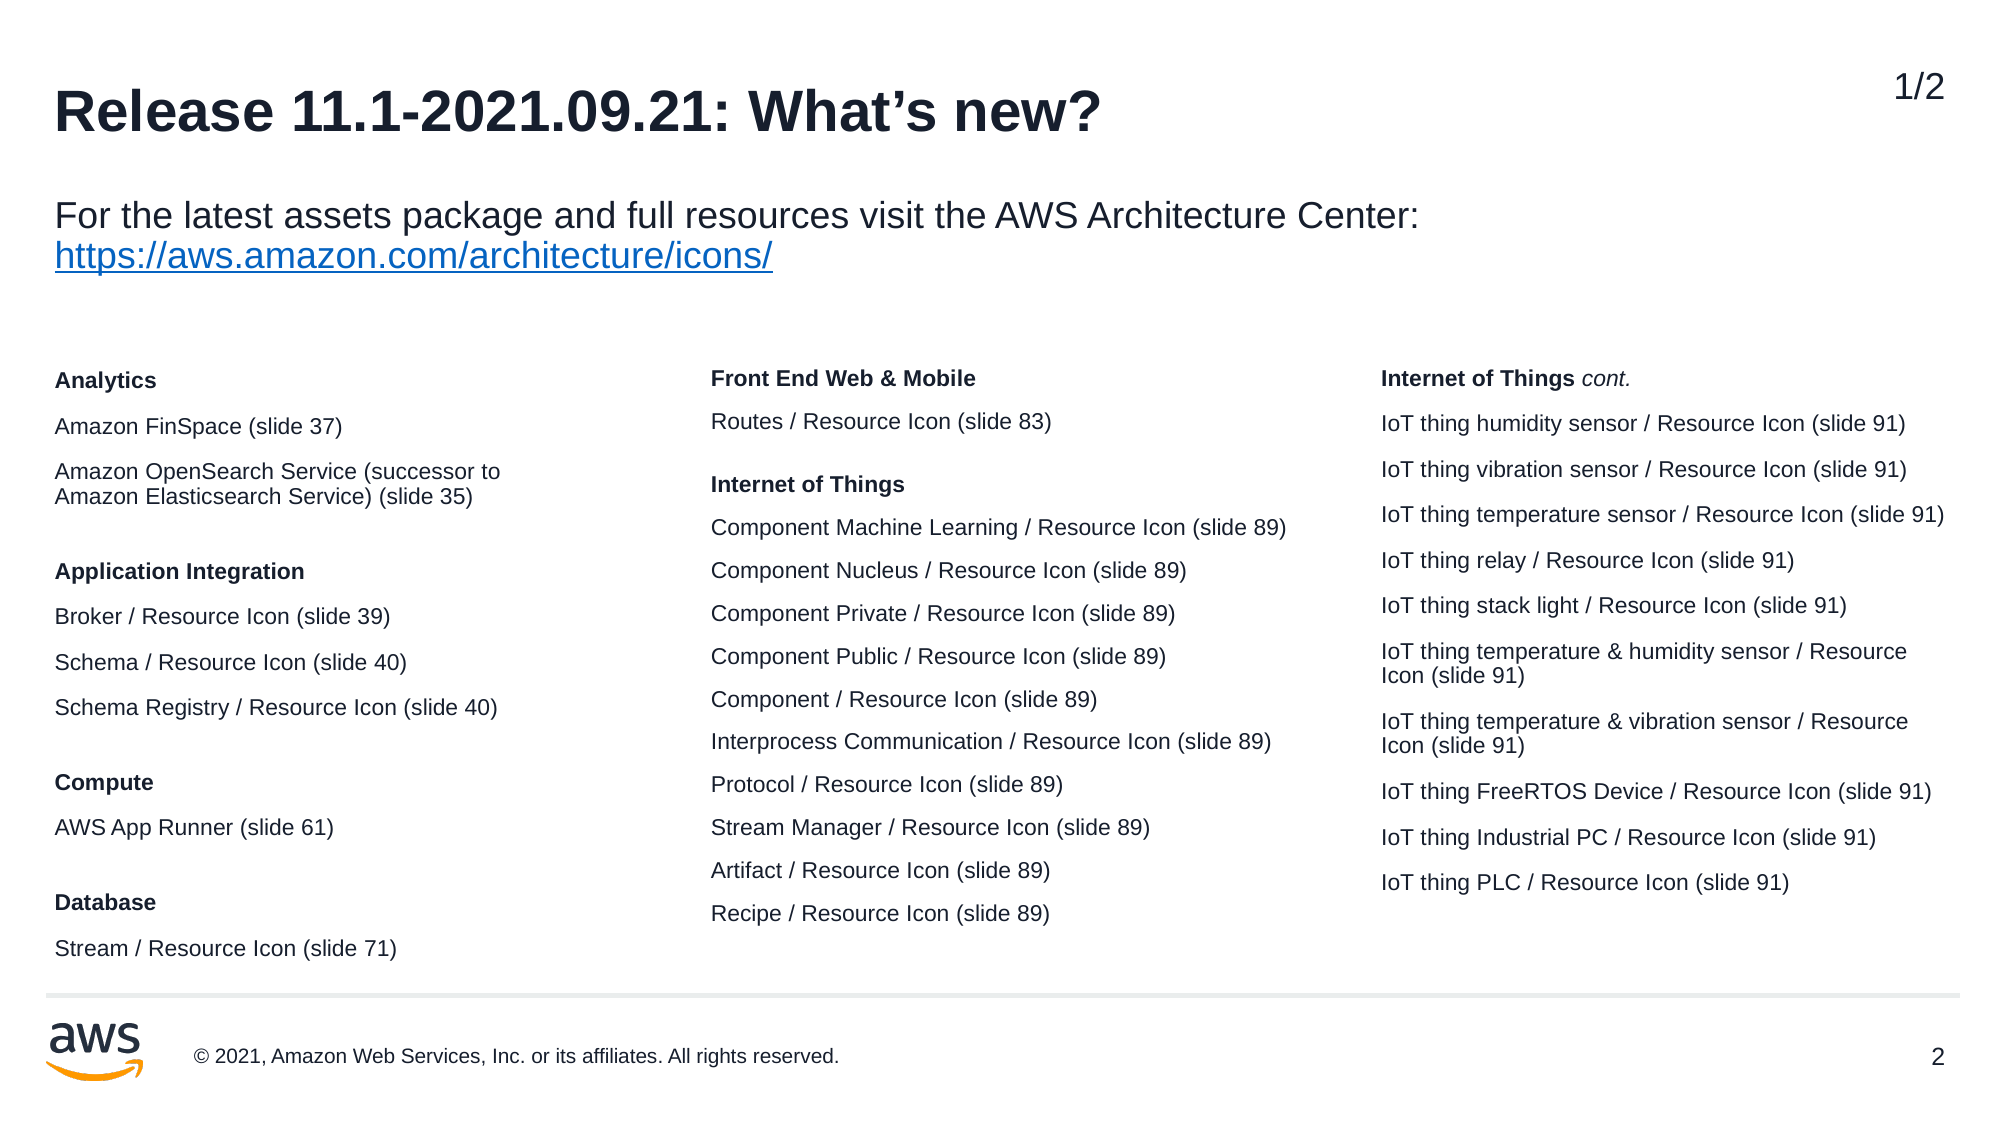

# Release 11.1-2021.09.21: What’s new?
1/2
For the latest assets package and full resources visit the AWS Architecture Center: https://aws.amazon.com/architecture/icons/

Analytics
Amazon FinSpace (slide 37)
Amazon OpenSearch Service (successor to
Amazon Elasticsearch Service) (slide 35)
Application Integration
Broker / Resource Icon (slide 39)
Schema / Resource Icon (slide 40)
Schema Registry / Resource Icon (slide 40)
Compute
AWS App Runner (slide 61)
Database
Stream / Resource Icon (slide 71)

Front End Web & Mobile
Routes / Resource Icon (slide 83)
Internet of Things
Component Machine Learning / Resource Icon (slide 89)
Component Nucleus / Resource Icon (slide 89)
Component Private / Resource Icon (slide 89)
Component Public / Resource Icon (slide 89)
Component / Resource Icon (slide 89)
Interprocess Communication / Resource Icon (slide 89)
Protocol / Resource Icon (slide 89)
Stream Manager / Resource Icon (slide 89)
Artifact / Resource Icon (slide 89)
Recipe / Resource Icon (slide 89)
Internet of Things cont.
IoT thing humidity sensor / Resource Icon (slide 91)
IoT thing vibration sensor / Resource Icon (slide 91)
IoT thing temperature sensor / Resource Icon (slide 91)
IoT thing relay / Resource Icon (slide 91)
IoT thing stack light / Resource Icon (slide 91)
IoT thing temperature & humidity sensor / Resource Icon (slide 91)
IoT thing temperature & vibration sensor / Resource Icon (slide 91)
IoT thing FreeRTOS Device / Resource Icon (slide 91)
IoT thing Industrial PC / Resource Icon (slide 91)
IoT thing PLC / Resource Icon (slide 91)
© 2021, Amazon Web Services, Inc. or its affiliates. All rights reserved.
2